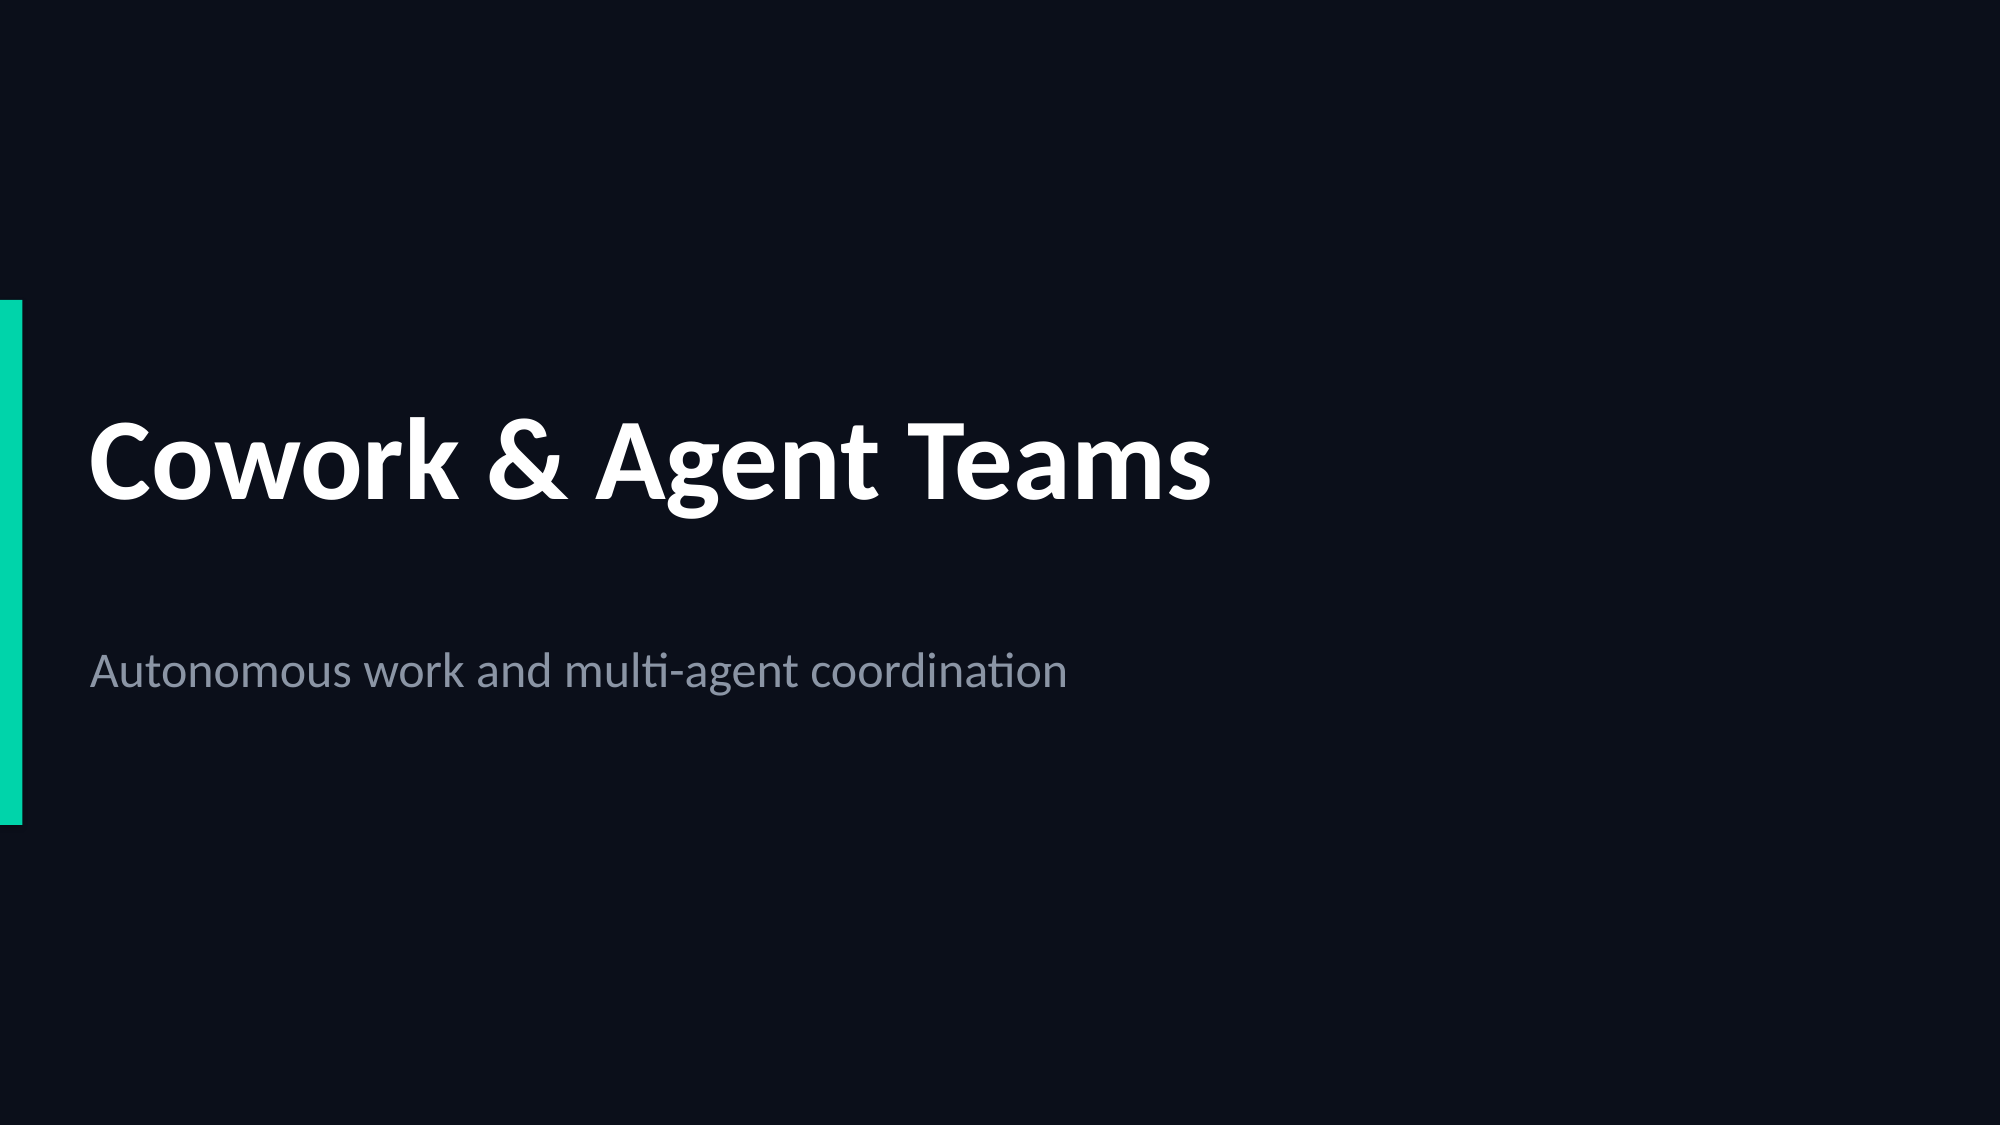

Cowork & Agent Teams
Autonomous work and multi-agent coordination